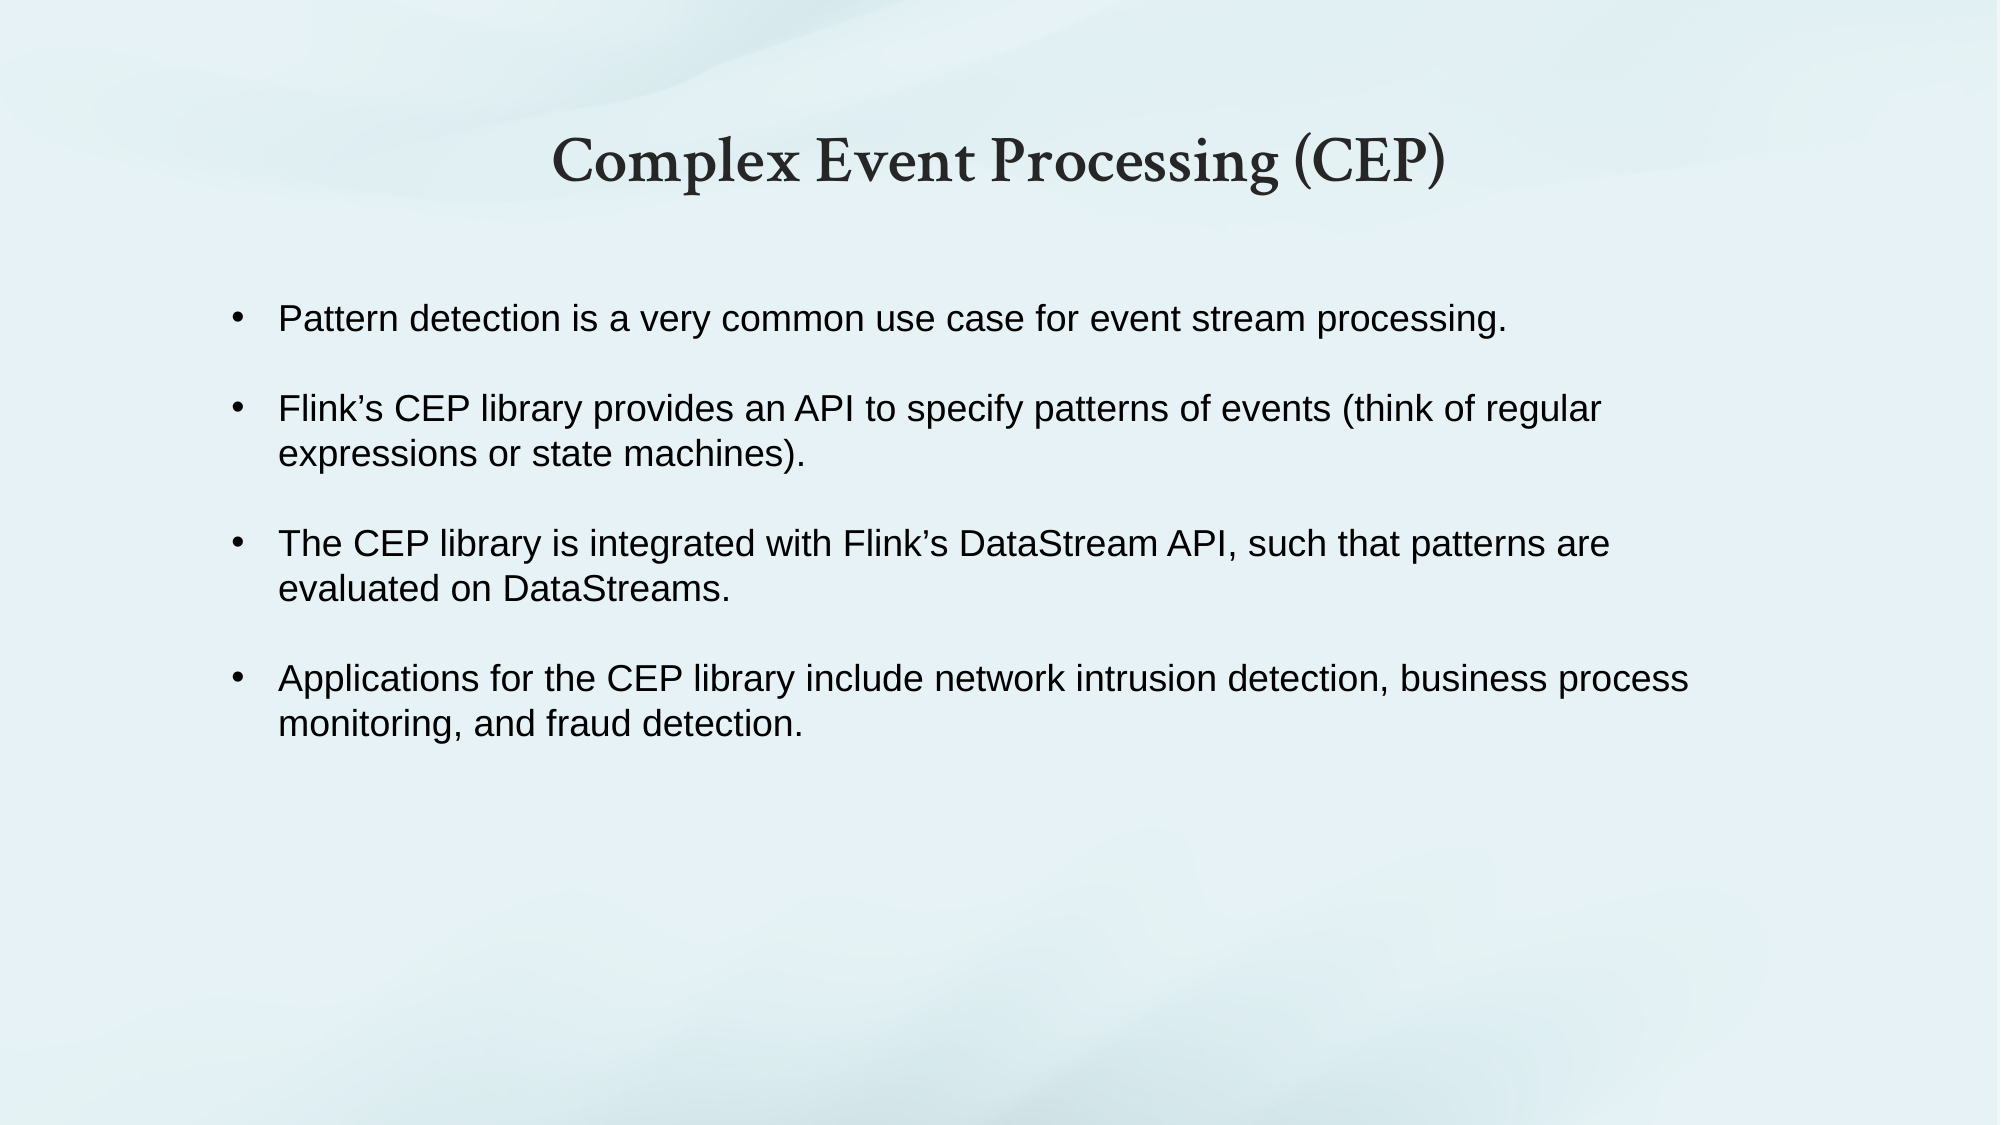

# Complex Event Processing (CEP)

Pattern detection is a very common use case for event stream processing.

Flink’s CEP library provides an API to specify patterns of events (think of regular expressions or state machines).

The CEP library is integrated with Flink’s DataStream API, such that patterns are evaluated on DataStreams.

Applications for the CEP library include network intrusion detection, business process monitoring, and fraud detection.